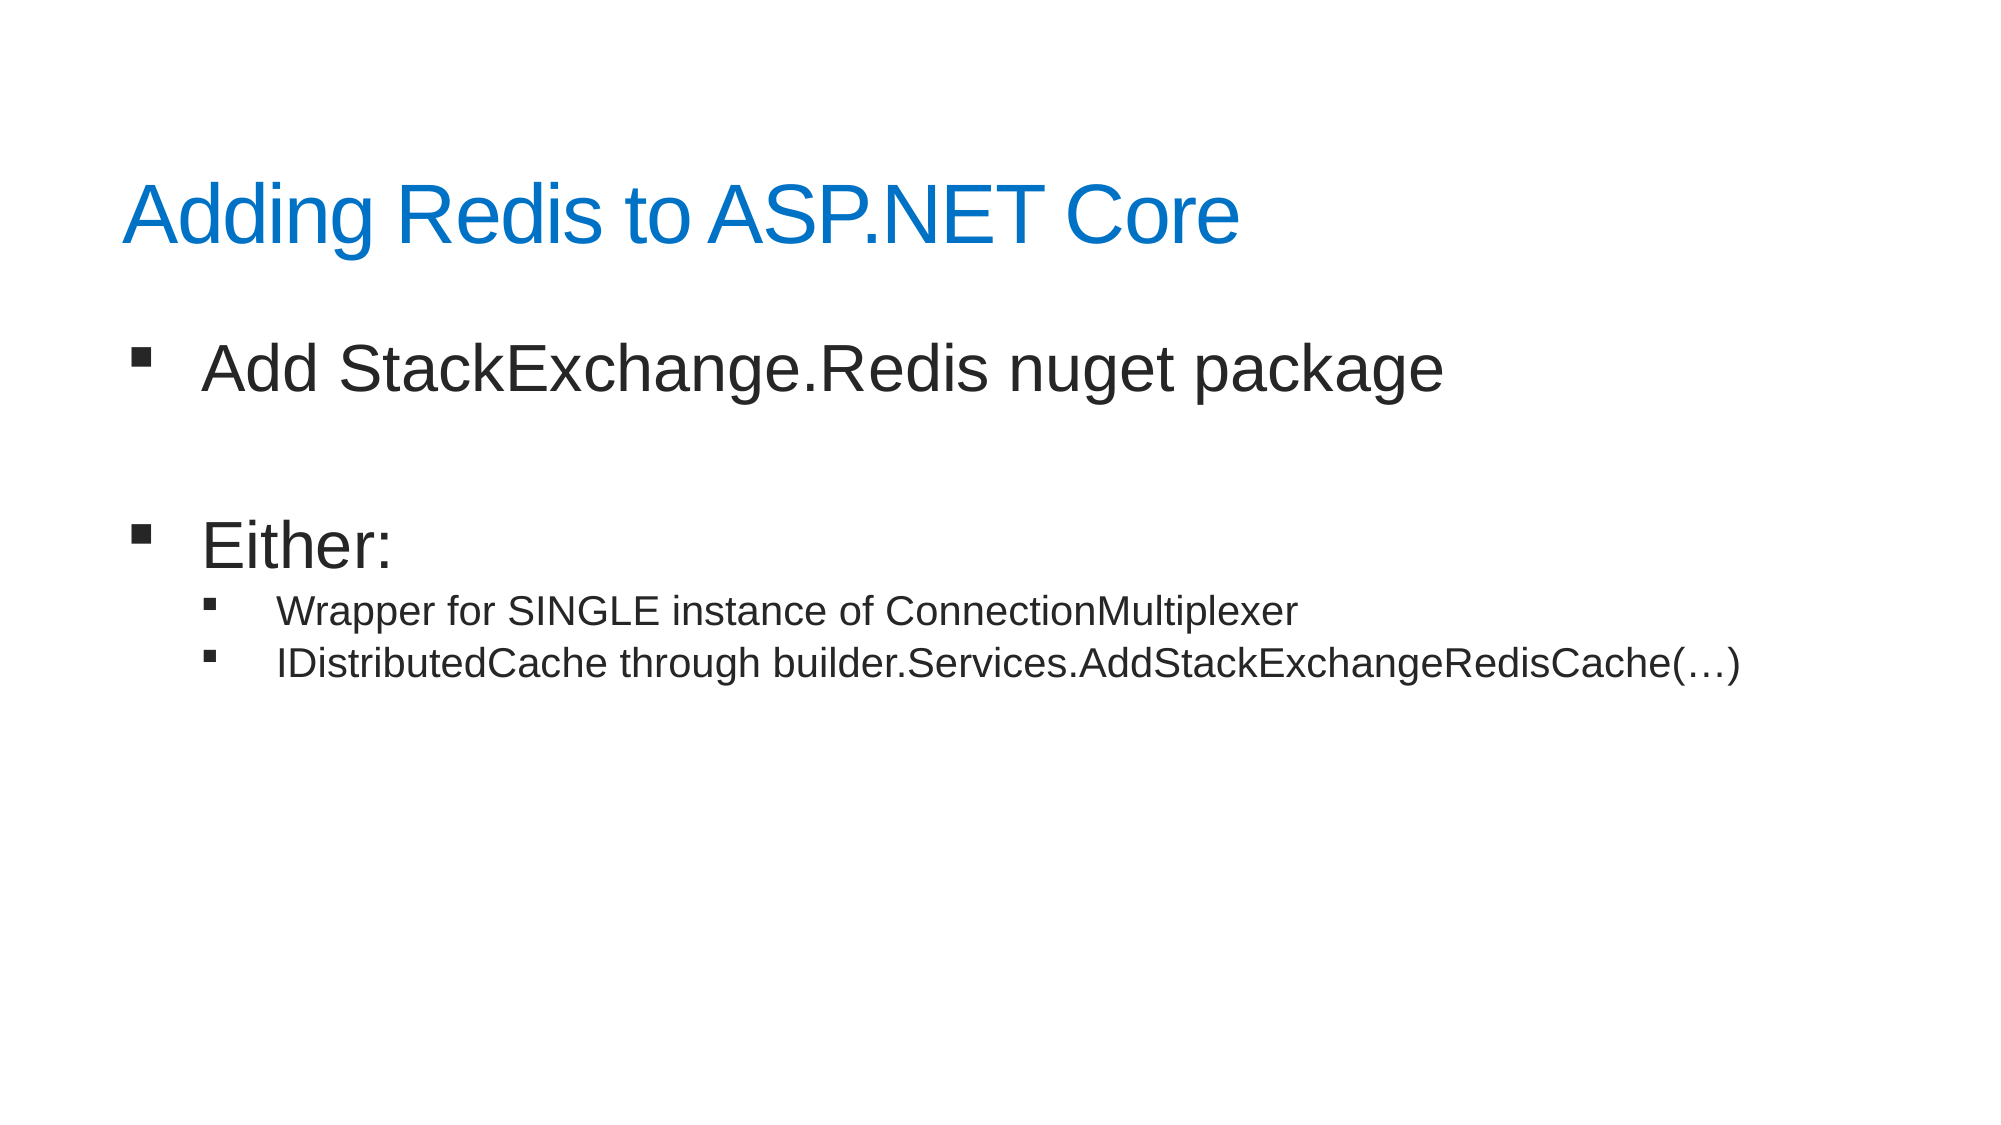

# Adding Redis to ASP.NET Core
Add StackExchange.Redis nuget package

Either:
Wrapper for SINGLE instance of ConnectionMultiplexer
IDistributedCache through builder.Services.AddStackExchangeRedisCache(…)